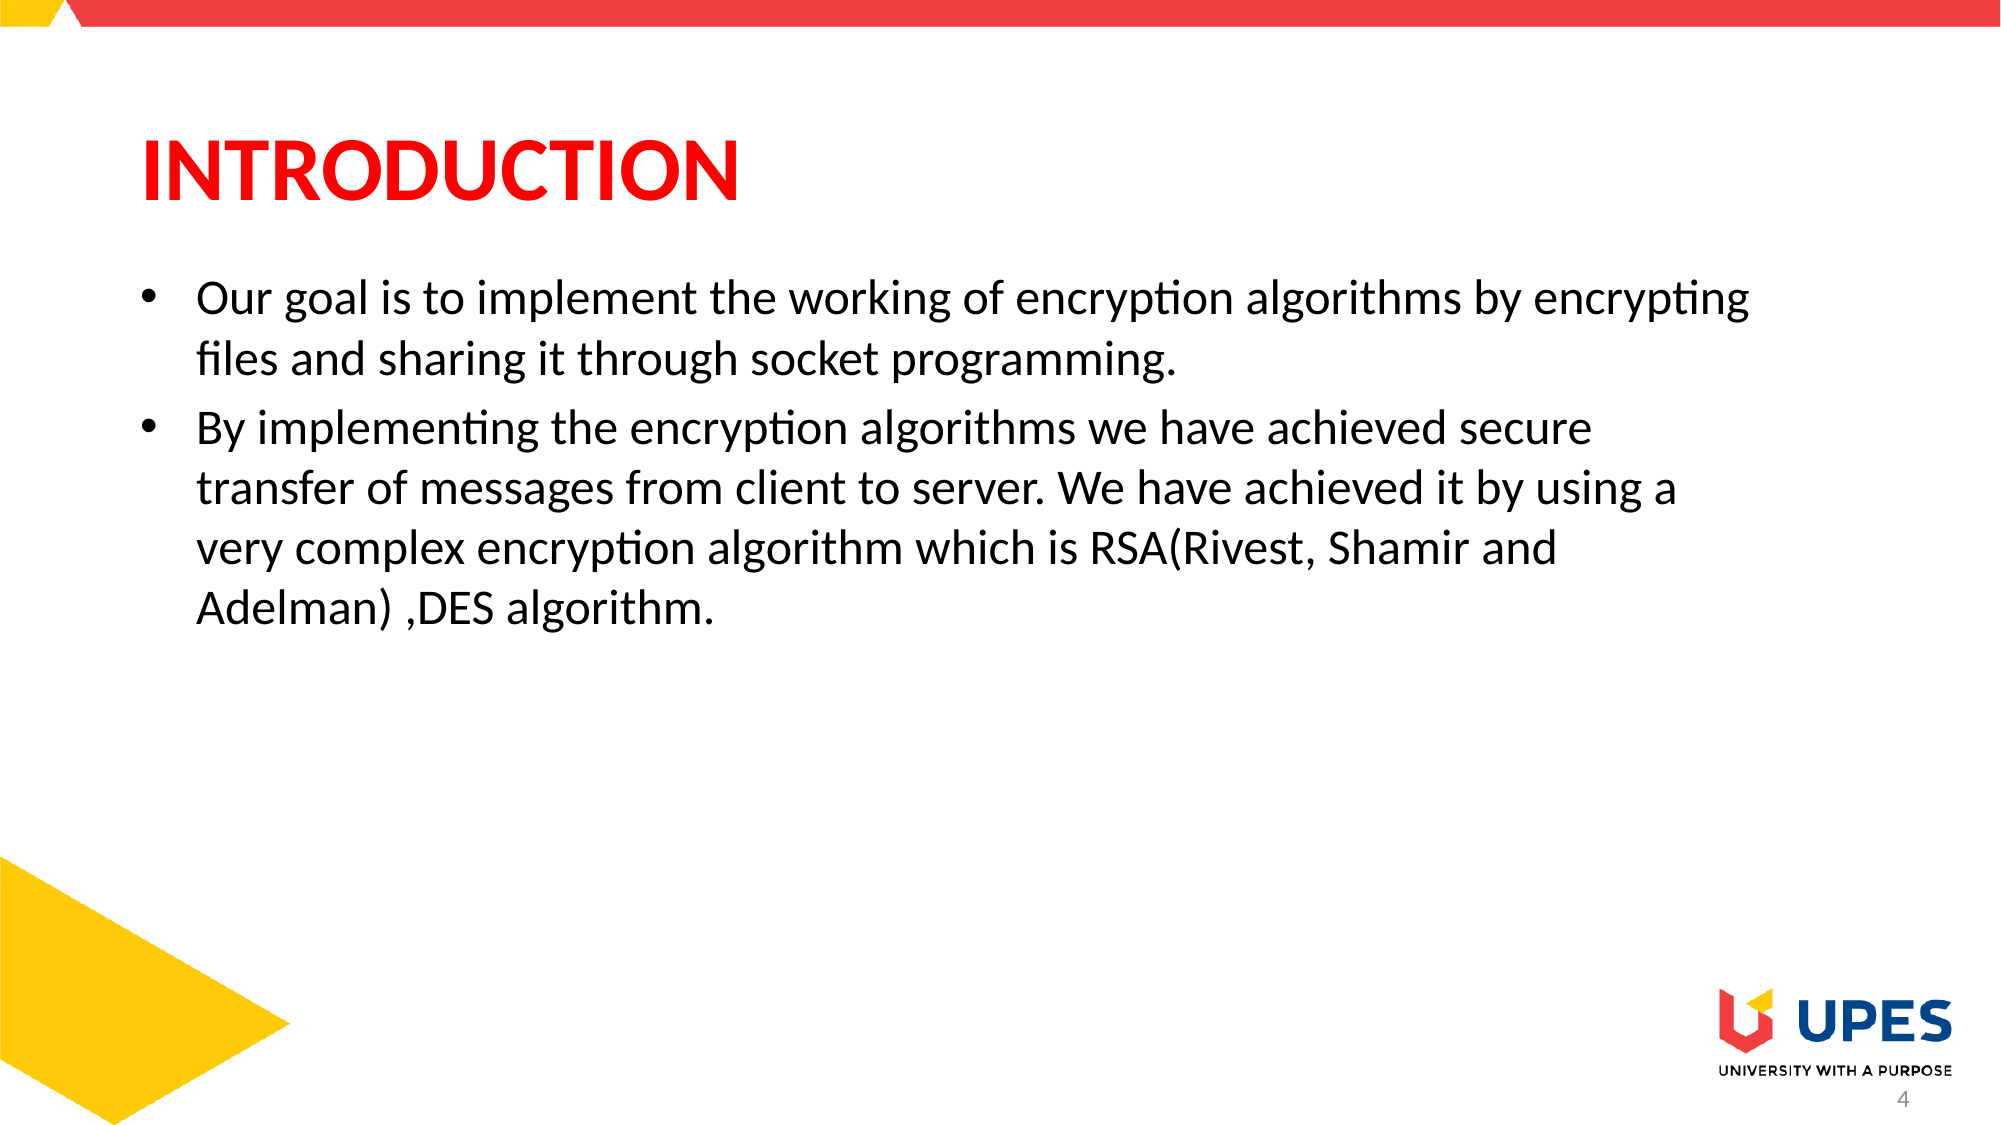

# INTRODUCTION
Our goal is to implement the working of encryption algorithms by encrypting files and sharing it through socket programming.
By implementing the encryption algorithms we have achieved secure transfer of messages from client to server. We have achieved it by using a very complex encryption algorithm which is RSA(Rivest, Shamir and Adelman) ,DES algorithm.